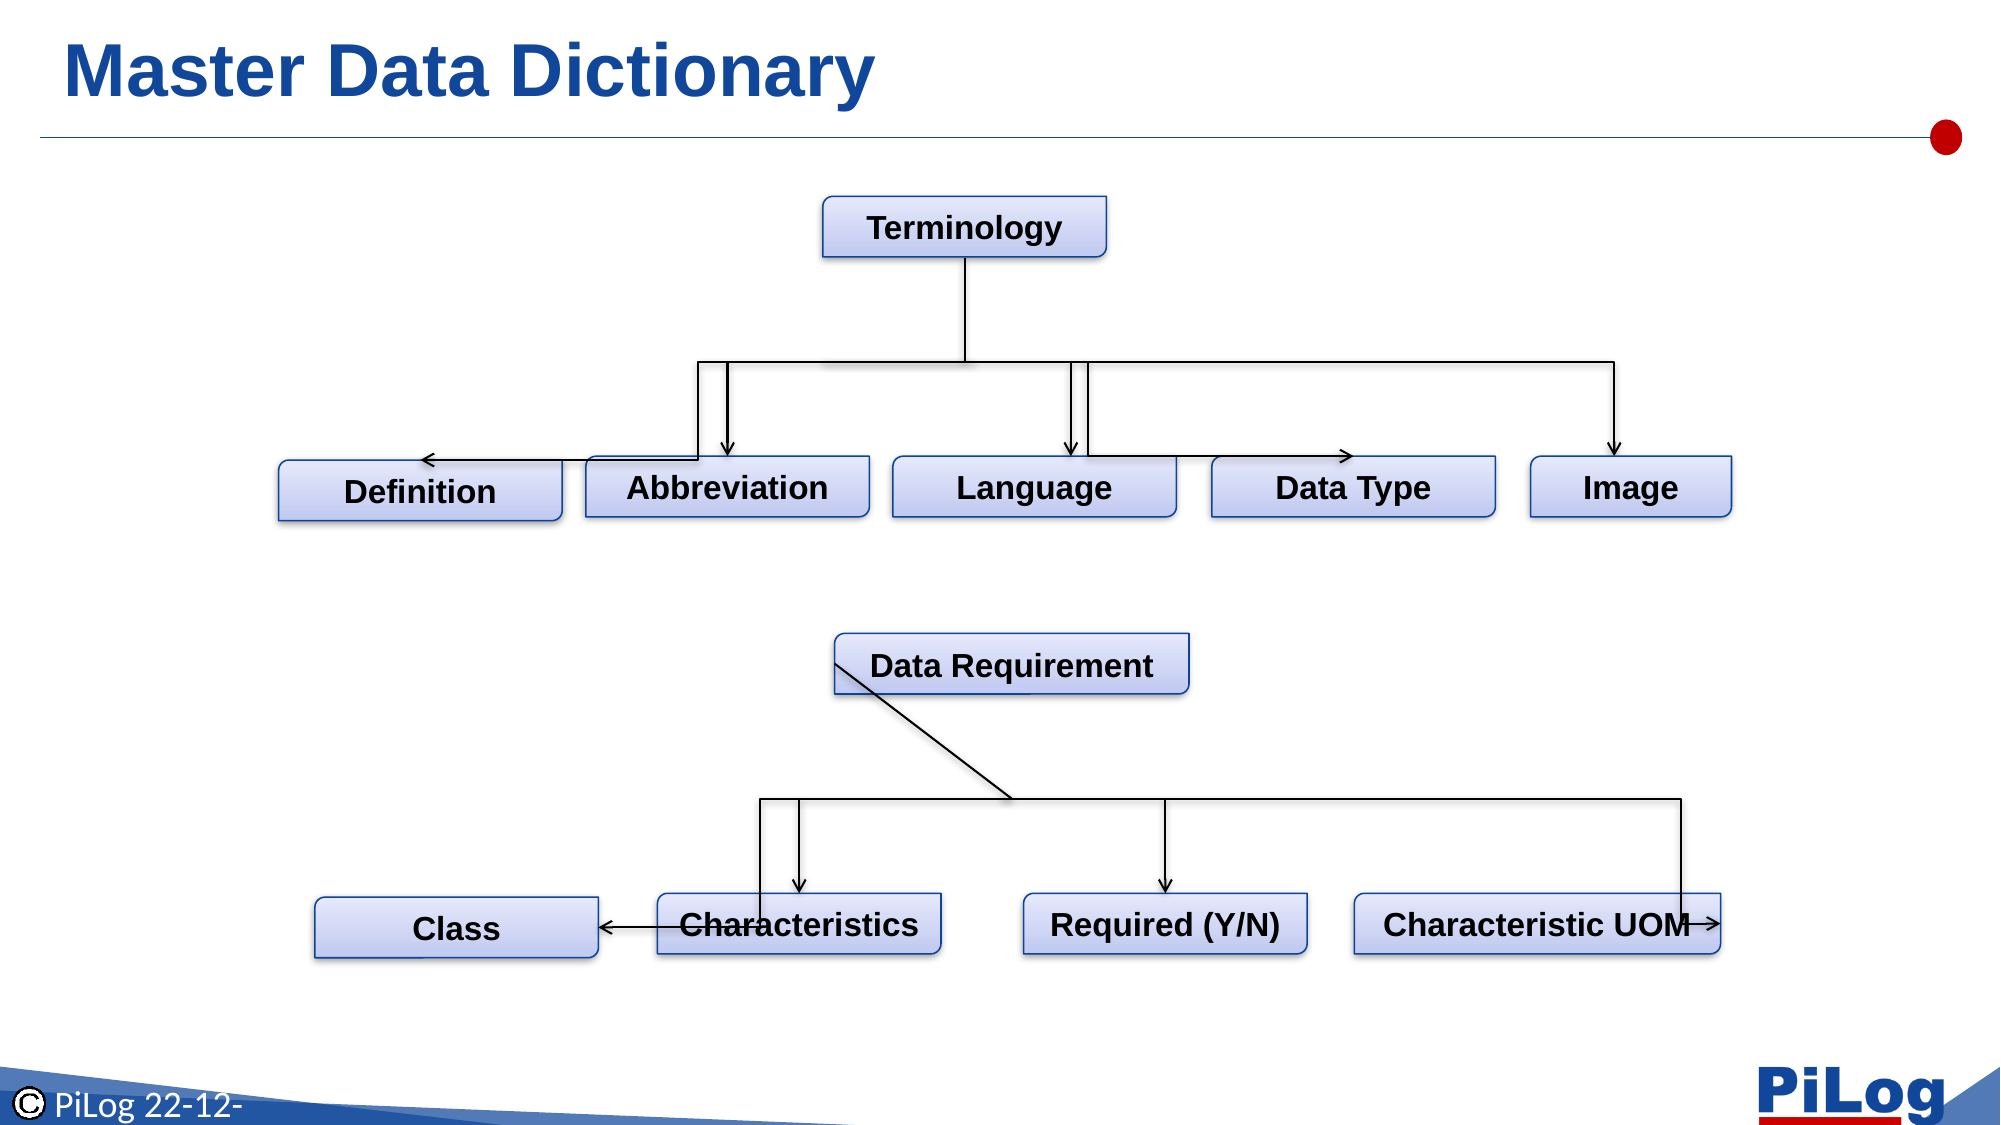

Master Data Dictionary
Terminology
Abbreviation
Language
Data Type
Definition
Image
Data Requirement
Characteristics
Required (Y/N)
Characteristic UOM
Class
PiLog 22-12-2025